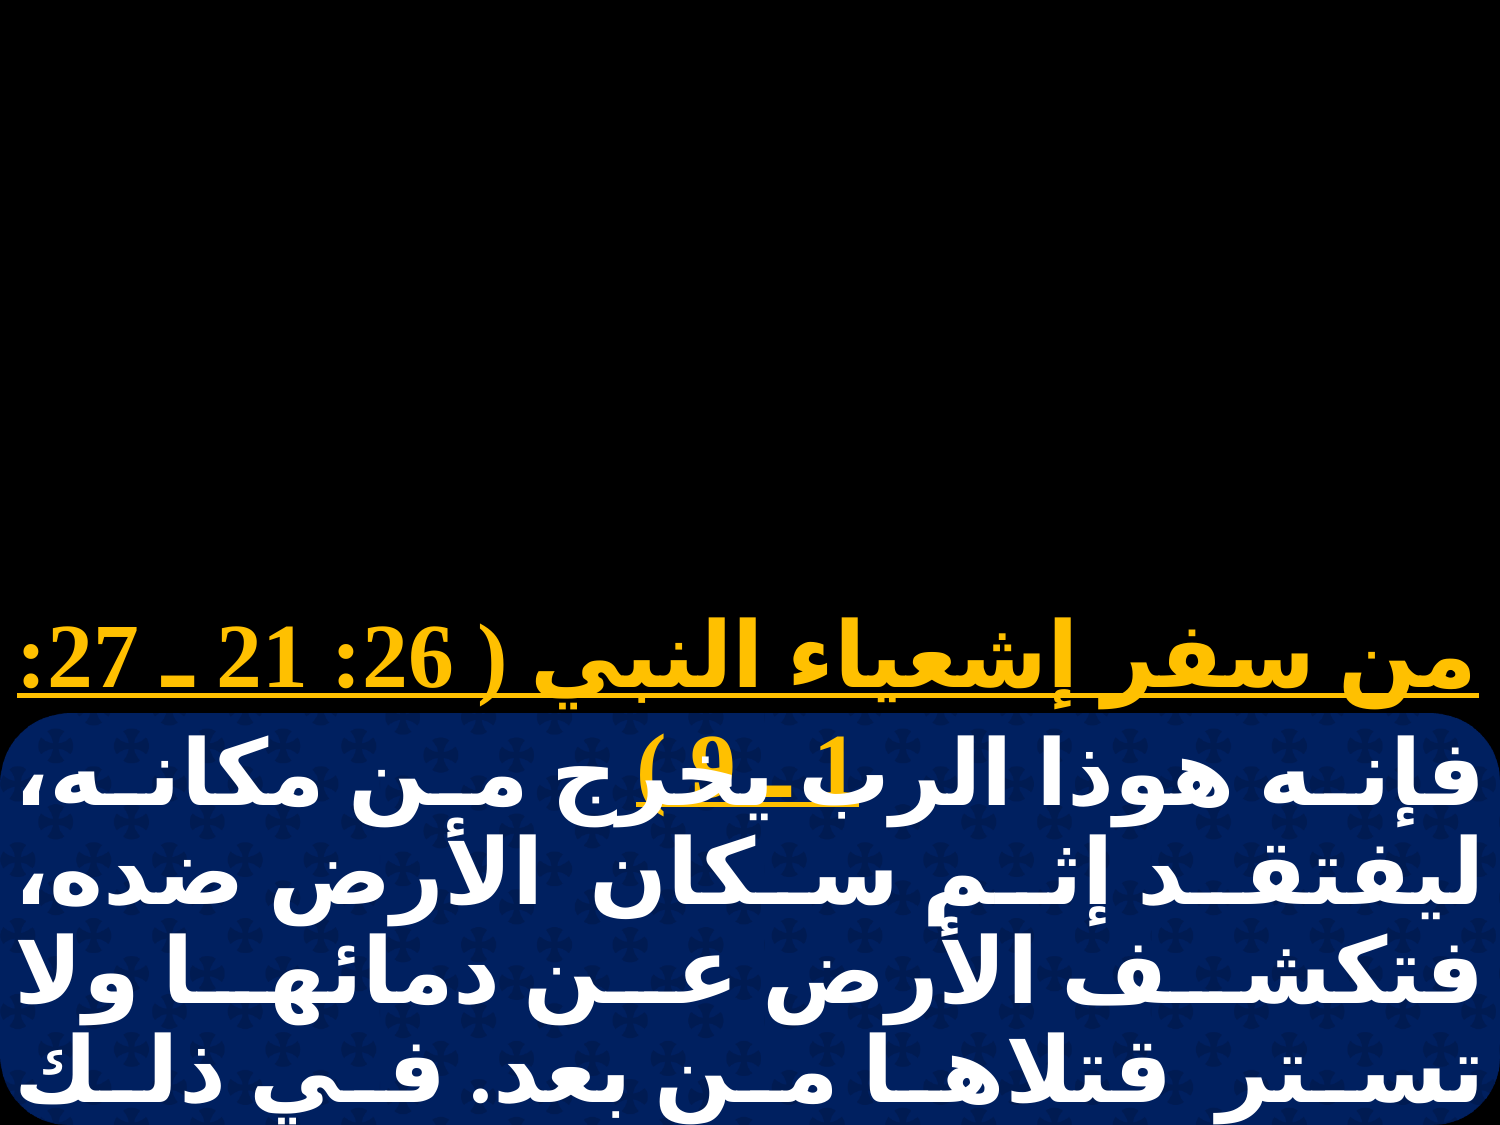

من سفر إشعياء النبي ( 26: 21 ـ 27: 1 ـ 9 )
فإنه هوذا الرب يخرج من مكانه، ليفتقد إثم سكان  الأرض ضده، فتكشف الأرض عن دمائها ولا تستر  قتلاها من بعد. في ذلك اليوم يفتقد الرب سيفه  القاسي العظيم الشديد لاوياثان، الحية المقومة،